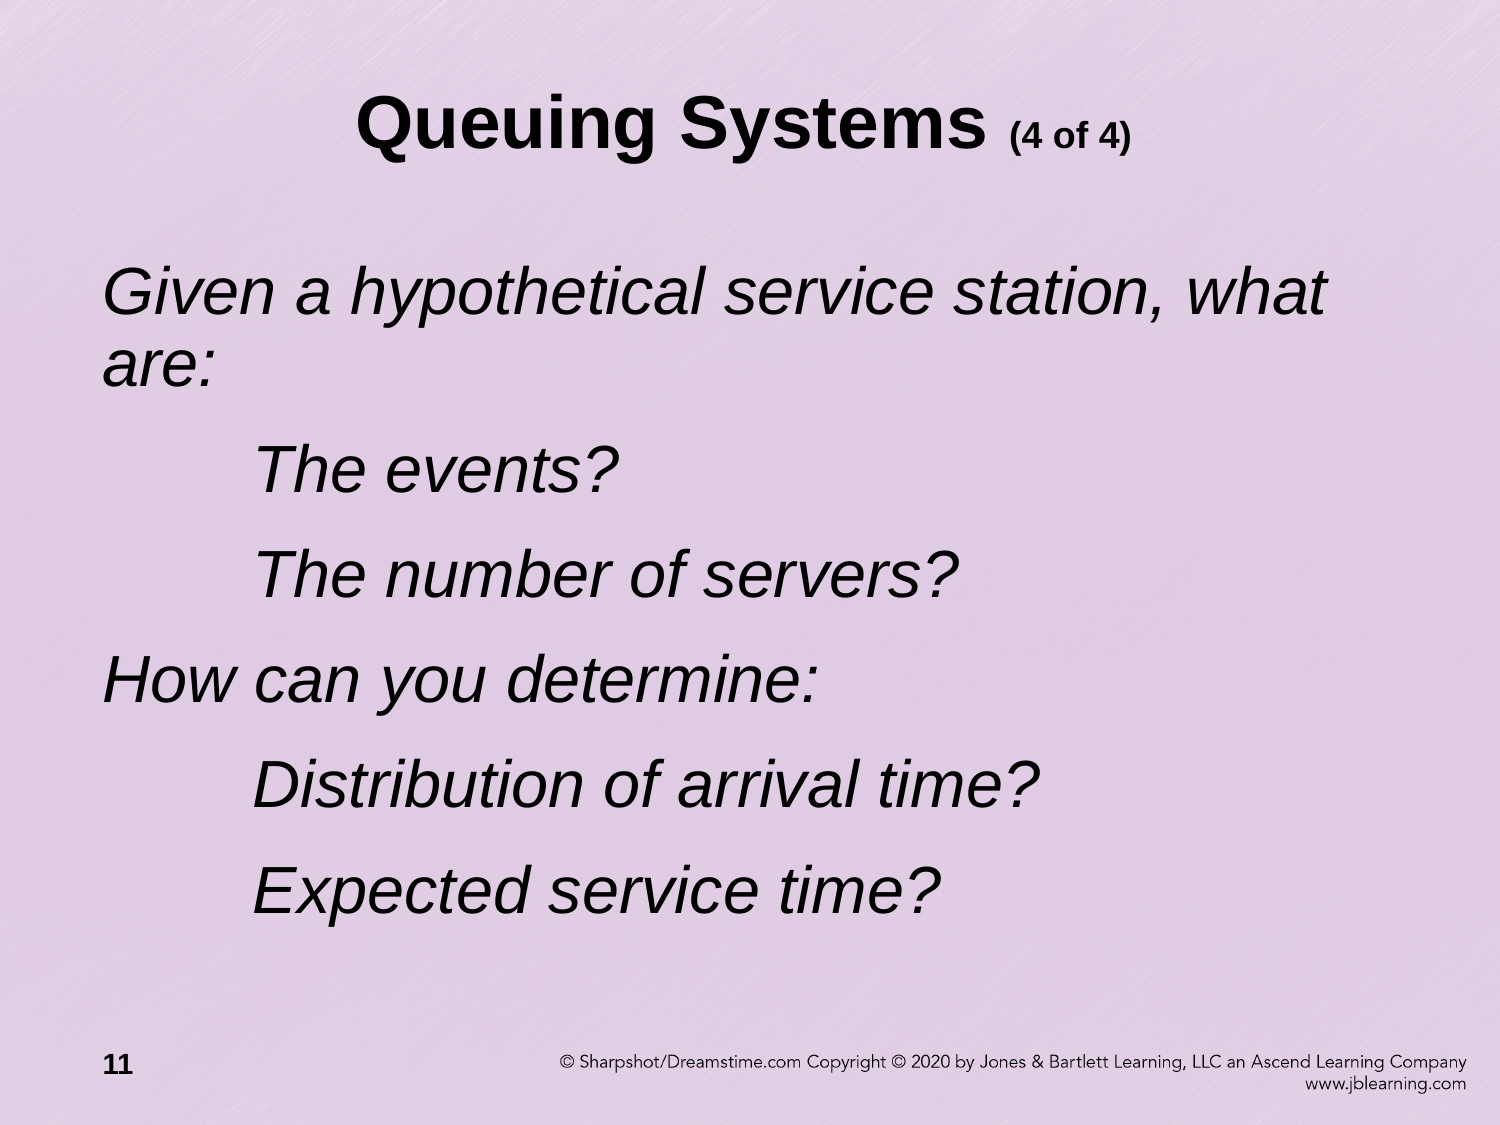

# Queuing Systems (4 of 4)
Given a hypothetical service station, what are:
	The events?
	The number of servers?
How can you determine:
	Distribution of arrival time?
	Expected service time?

11